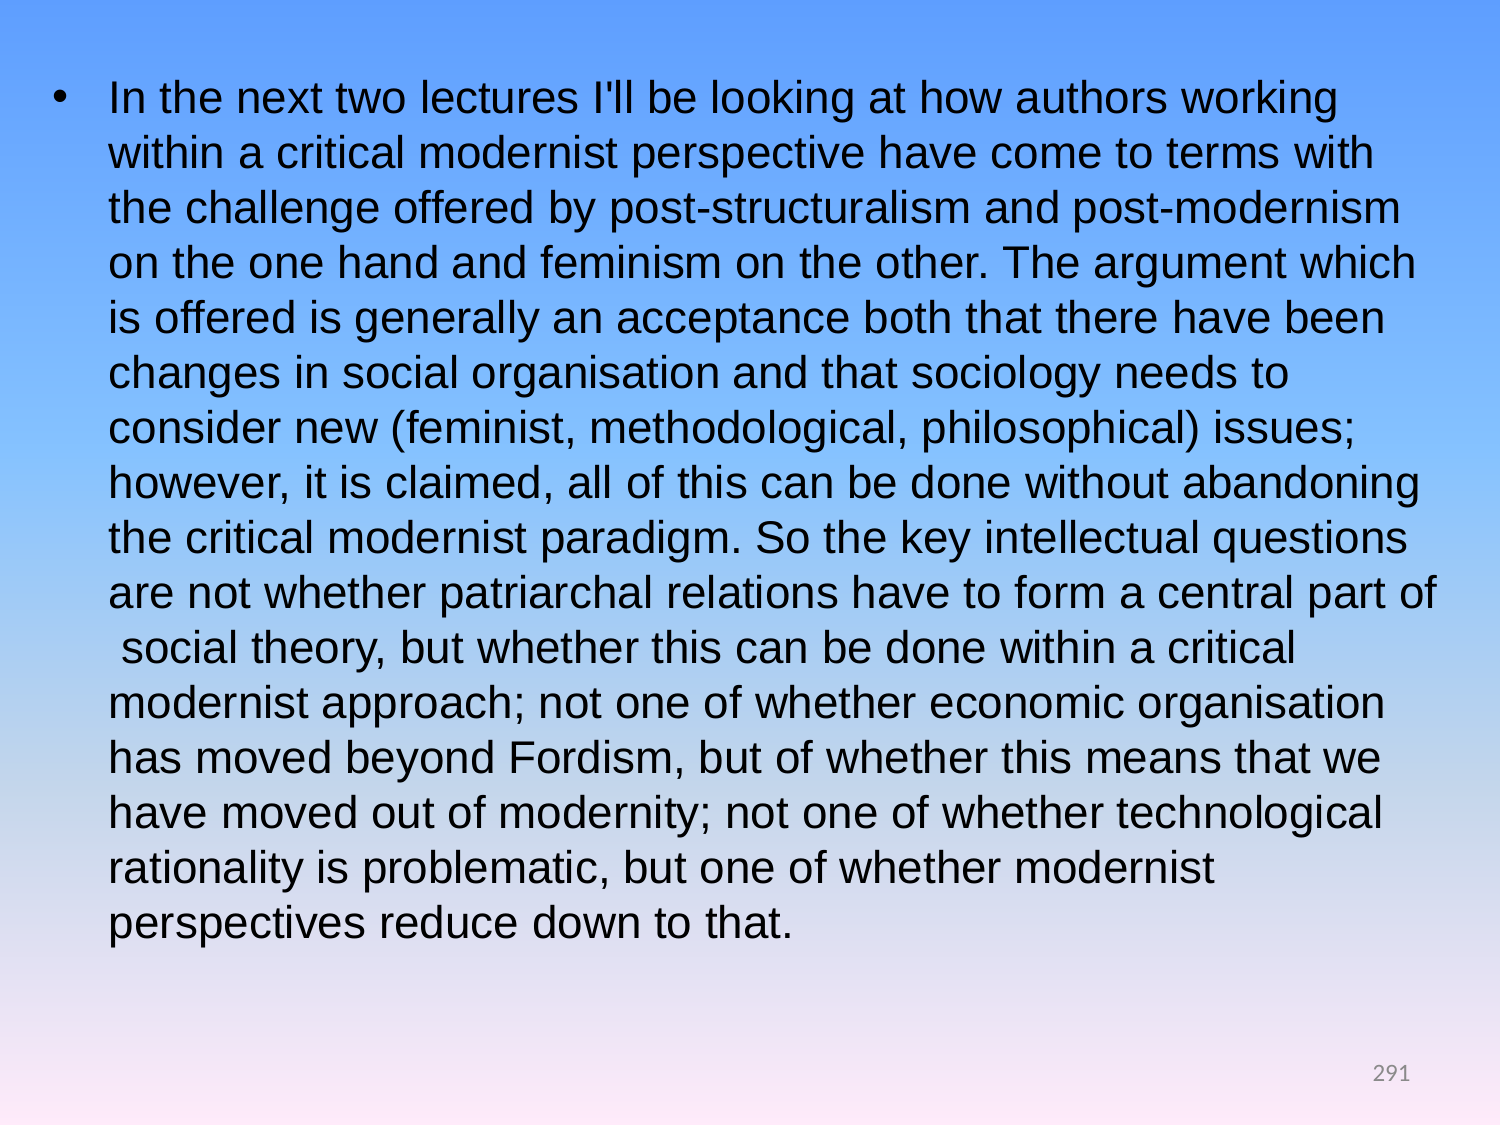

In the next two lectures I'll be looking at how authors working  within a critical modernist perspective have come to terms with  the challenge offered by post-structuralism and post-modernism  on the one hand and feminism on the other. The argument which  is offered is generally an acceptance both that there have been  changes in social organisation and that sociology needs to  consider new (feminist, methodological, philosophical) issues;  however, it is claimed, all of this can be done without abandoning  the critical modernist paradigm. So the key intellectual questions  are not whether patriarchal relations have to form a central part of  social theory, but whether this can be done within a critical  modernist approach; not one of whether economic organisation  has moved beyond Fordism, but of whether this means that we  have moved out of modernity; not one of whether technological  rationality is problematic, but one of whether modernist  perspectives reduce down to that.
291